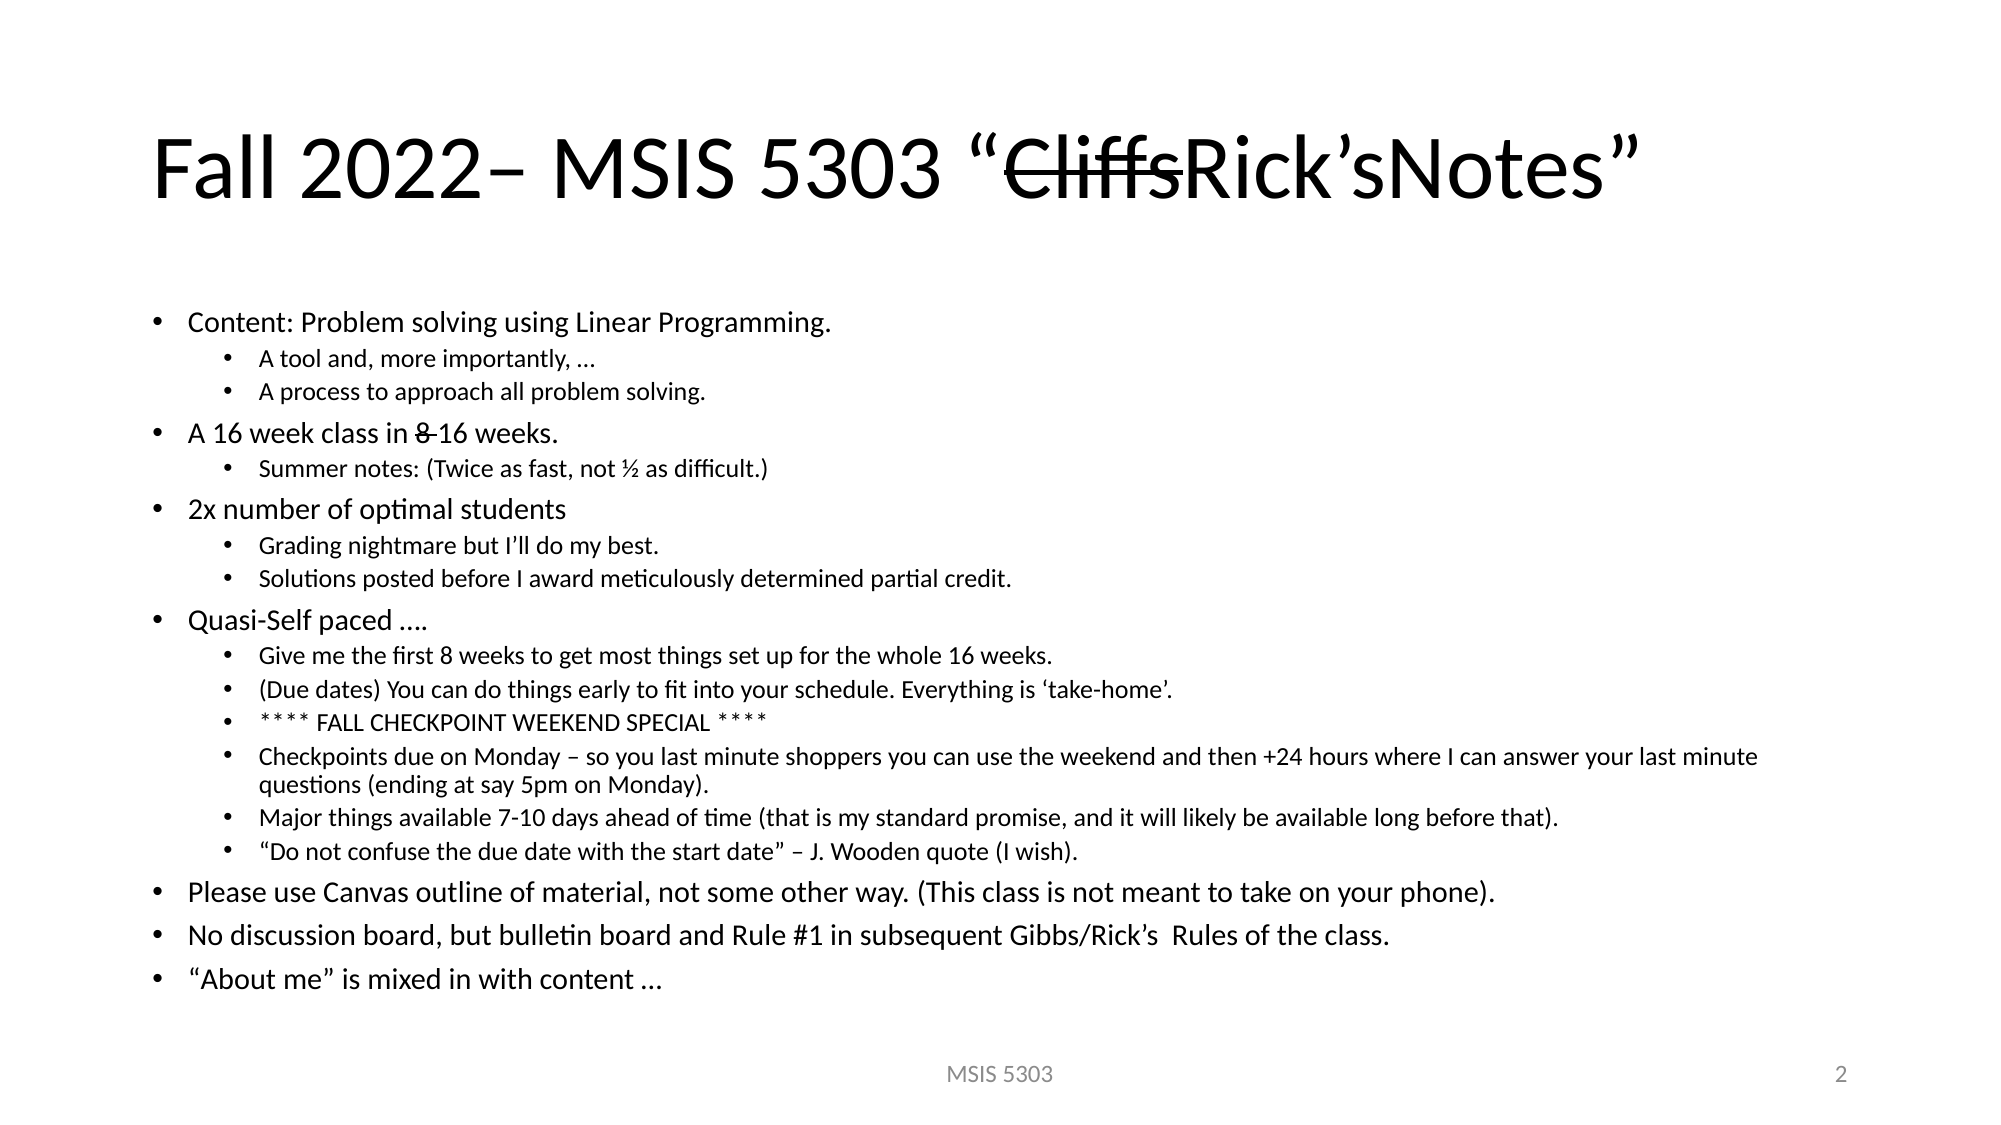

# Fall 2022– MSIS 5303 “CliffsRick’sNotes”
Content: Problem solving using Linear Programming.
A tool and, more importantly, …
A process to approach all problem solving.
A 16 week class in 8 16 weeks.
Summer notes: (Twice as fast, not ½ as difficult.)
2x number of optimal students
Grading nightmare but I’ll do my best.
Solutions posted before I award meticulously determined partial credit.
Quasi-Self paced ….
Give me the first 8 weeks to get most things set up for the whole 16 weeks.
(Due dates) You can do things early to fit into your schedule. Everything is ‘take-home’.
**** FALL CHECKPOINT WEEKEND SPECIAL ****
Checkpoints due on Monday – so you last minute shoppers you can use the weekend and then +24 hours where I can answer your last minute questions (ending at say 5pm on Monday).
Major things available 7-10 days ahead of time (that is my standard promise, and it will likely be available long before that).
“Do not confuse the due date with the start date” – J. Wooden quote (I wish).
Please use Canvas outline of material, not some other way. (This class is not meant to take on your phone).
No discussion board, but bulletin board and Rule #1 in subsequent Gibbs/Rick’s  Rules of the class.
“About me” is mixed in with content …
MSIS 5303
2